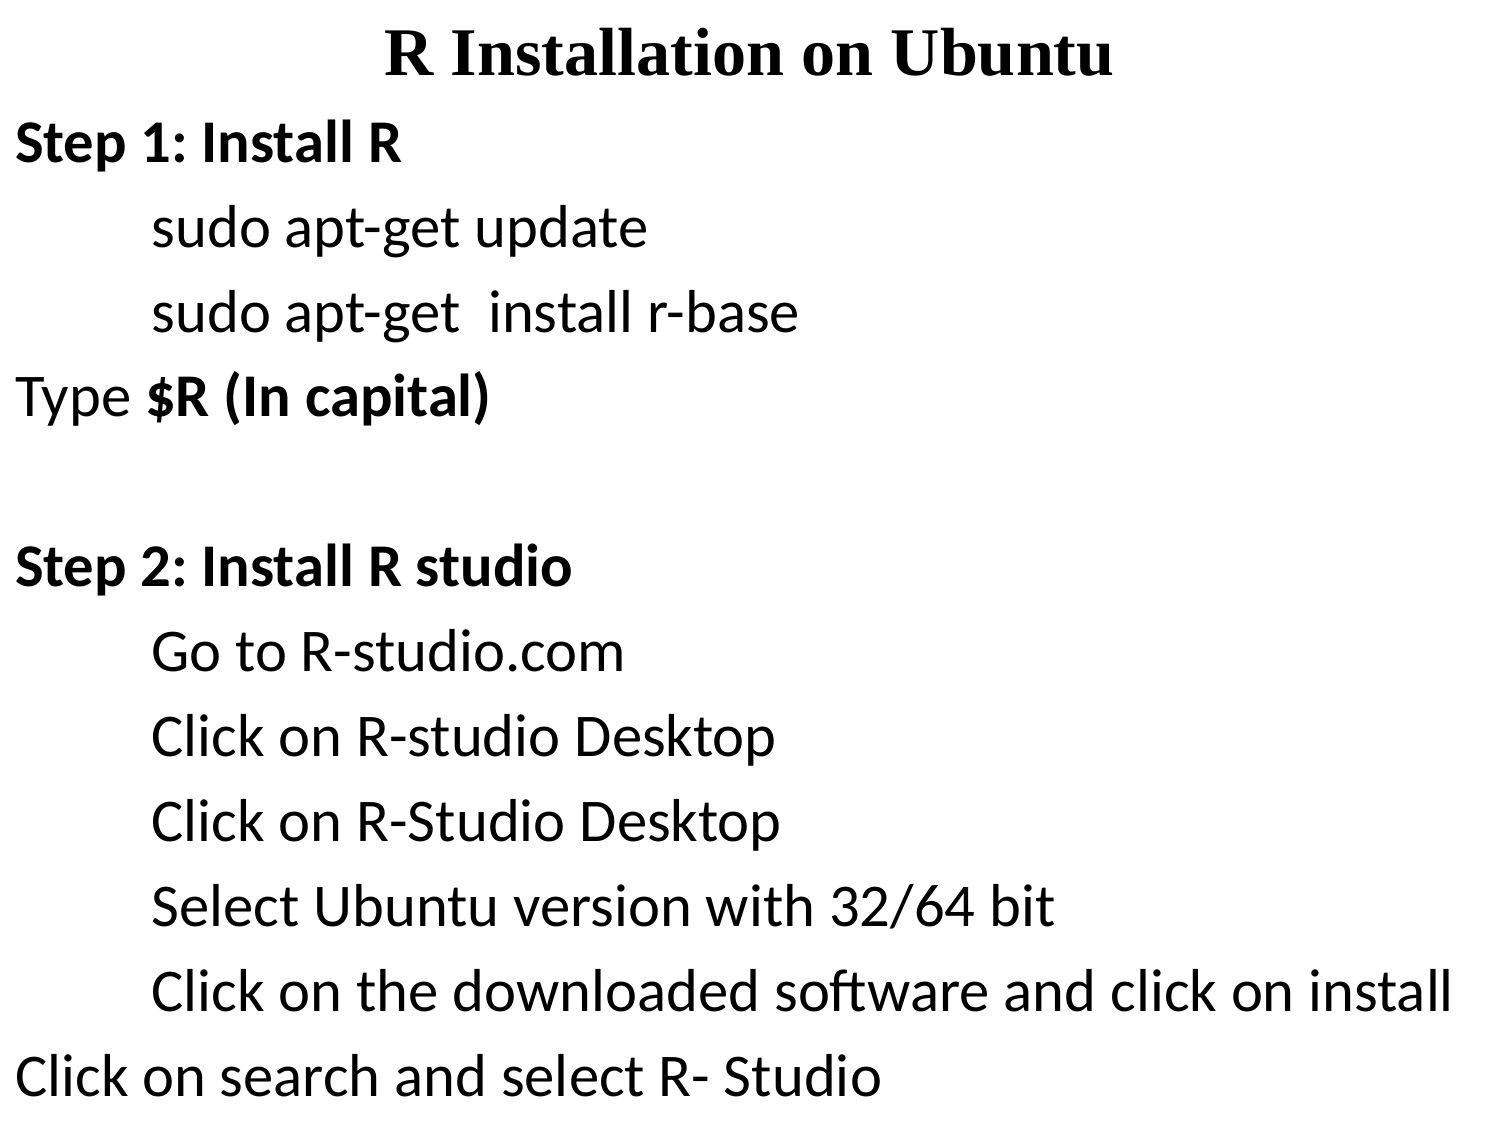

R Installation on Ubuntu
Step 1: Install R
	sudo apt-get update
	sudo apt-get  install r-base
Type $R (In capital)

Step 2: Install R studio
	Go to R-studio.com
	Click on R-studio Desktop
	Click on R-Studio Desktop
	Select Ubuntu version with 32/64 bit
	Click on the downloaded software and click on install
Click on search and select R- Studio